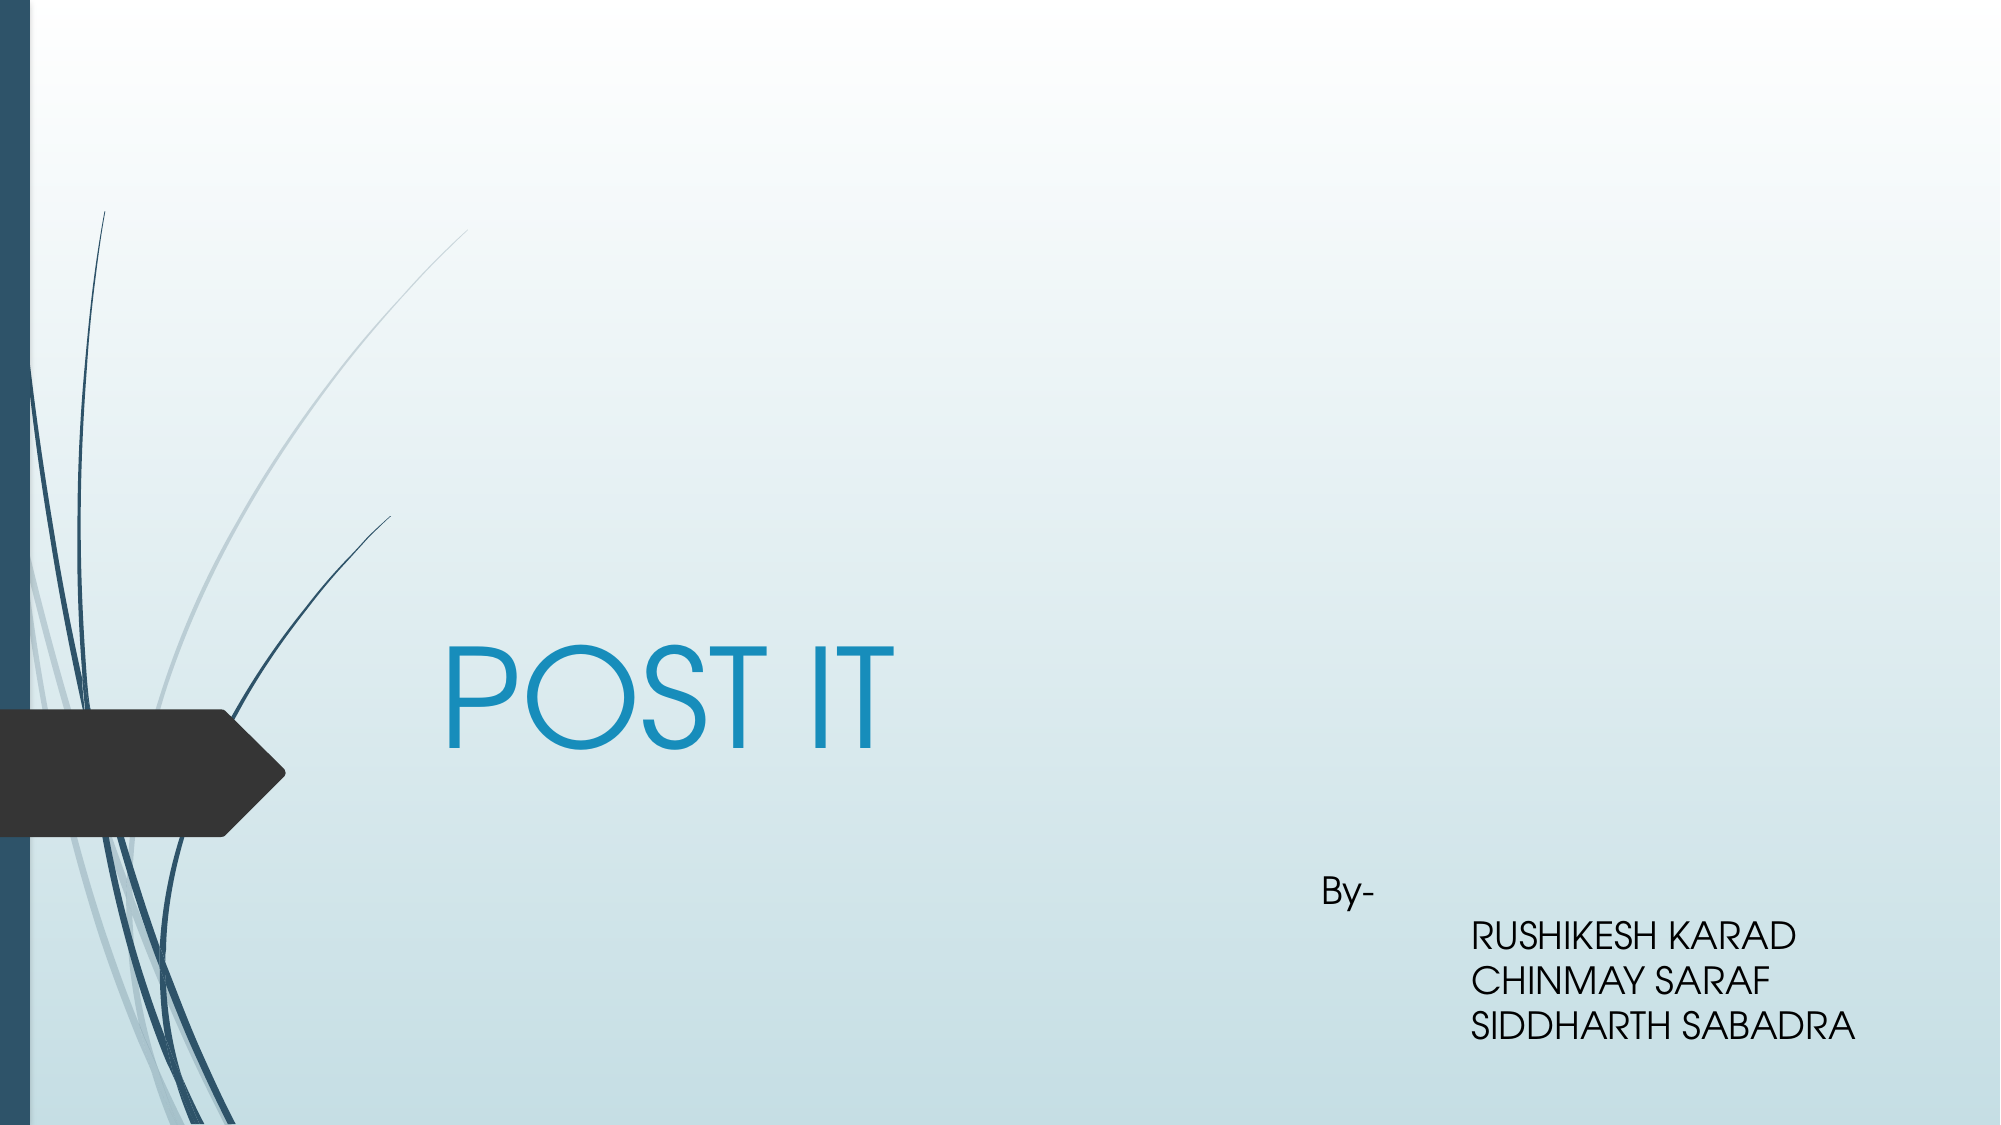

# POST IT
By-
	RUSHIKESH KARAD
	CHINMAY SARAF
	SIDDHARTH SABADRA